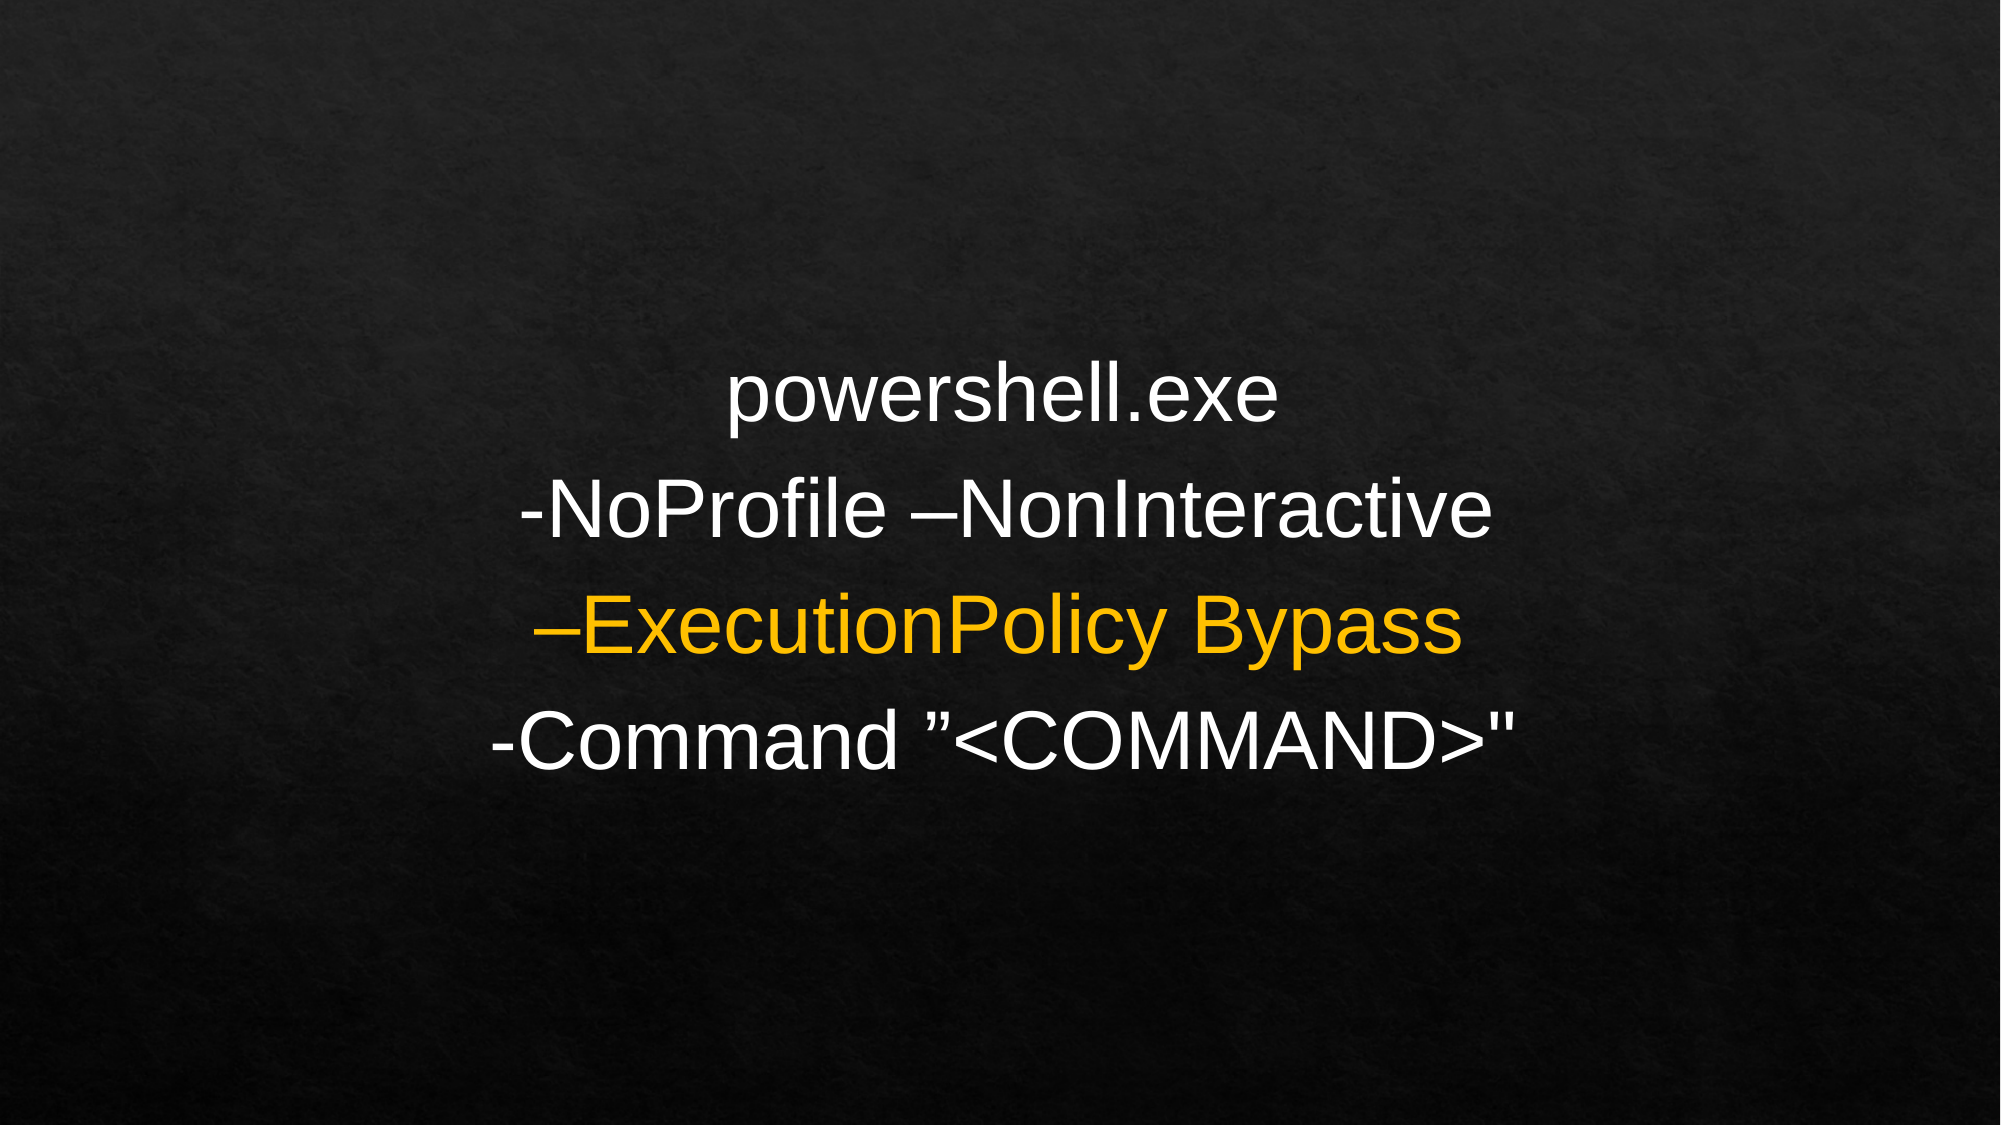

powershell.exe
-NoProfile –NonInteractive
–ExecutionPolicy Bypass
-Command ”<COMMAND>"